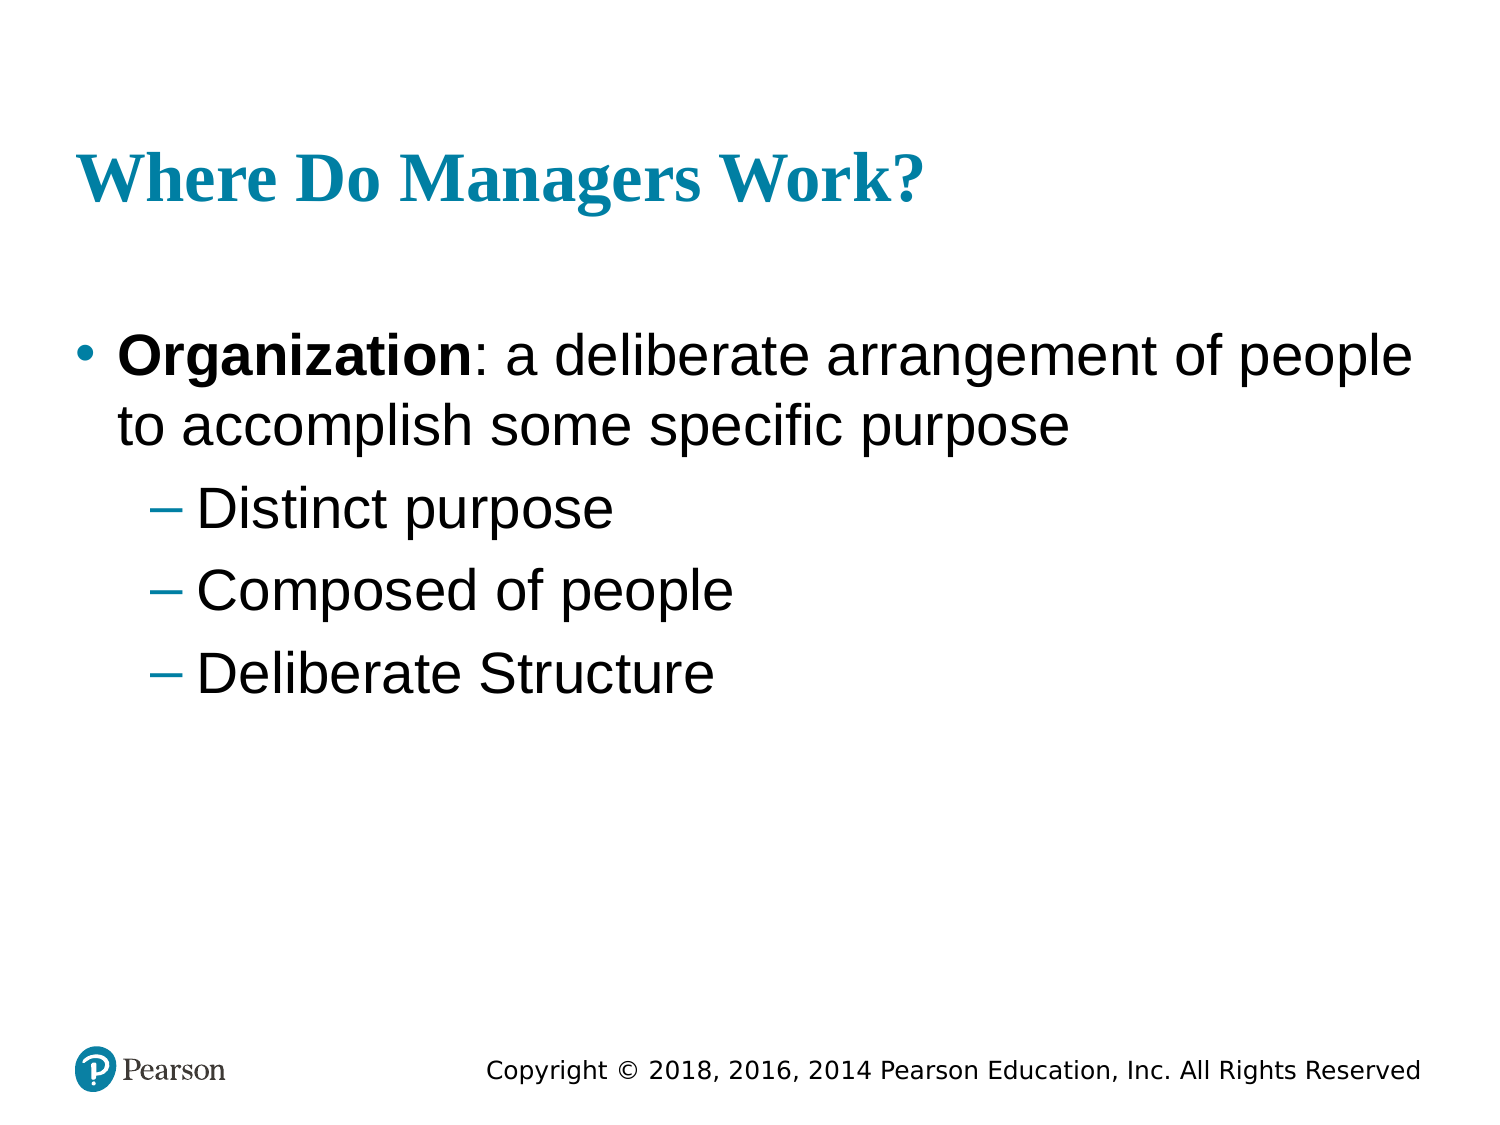

# Where Do Managers Work?
Organization: a deliberate arrangement of people to accomplish some specific purpose
Distinct purpose
Composed of people
Deliberate Structure